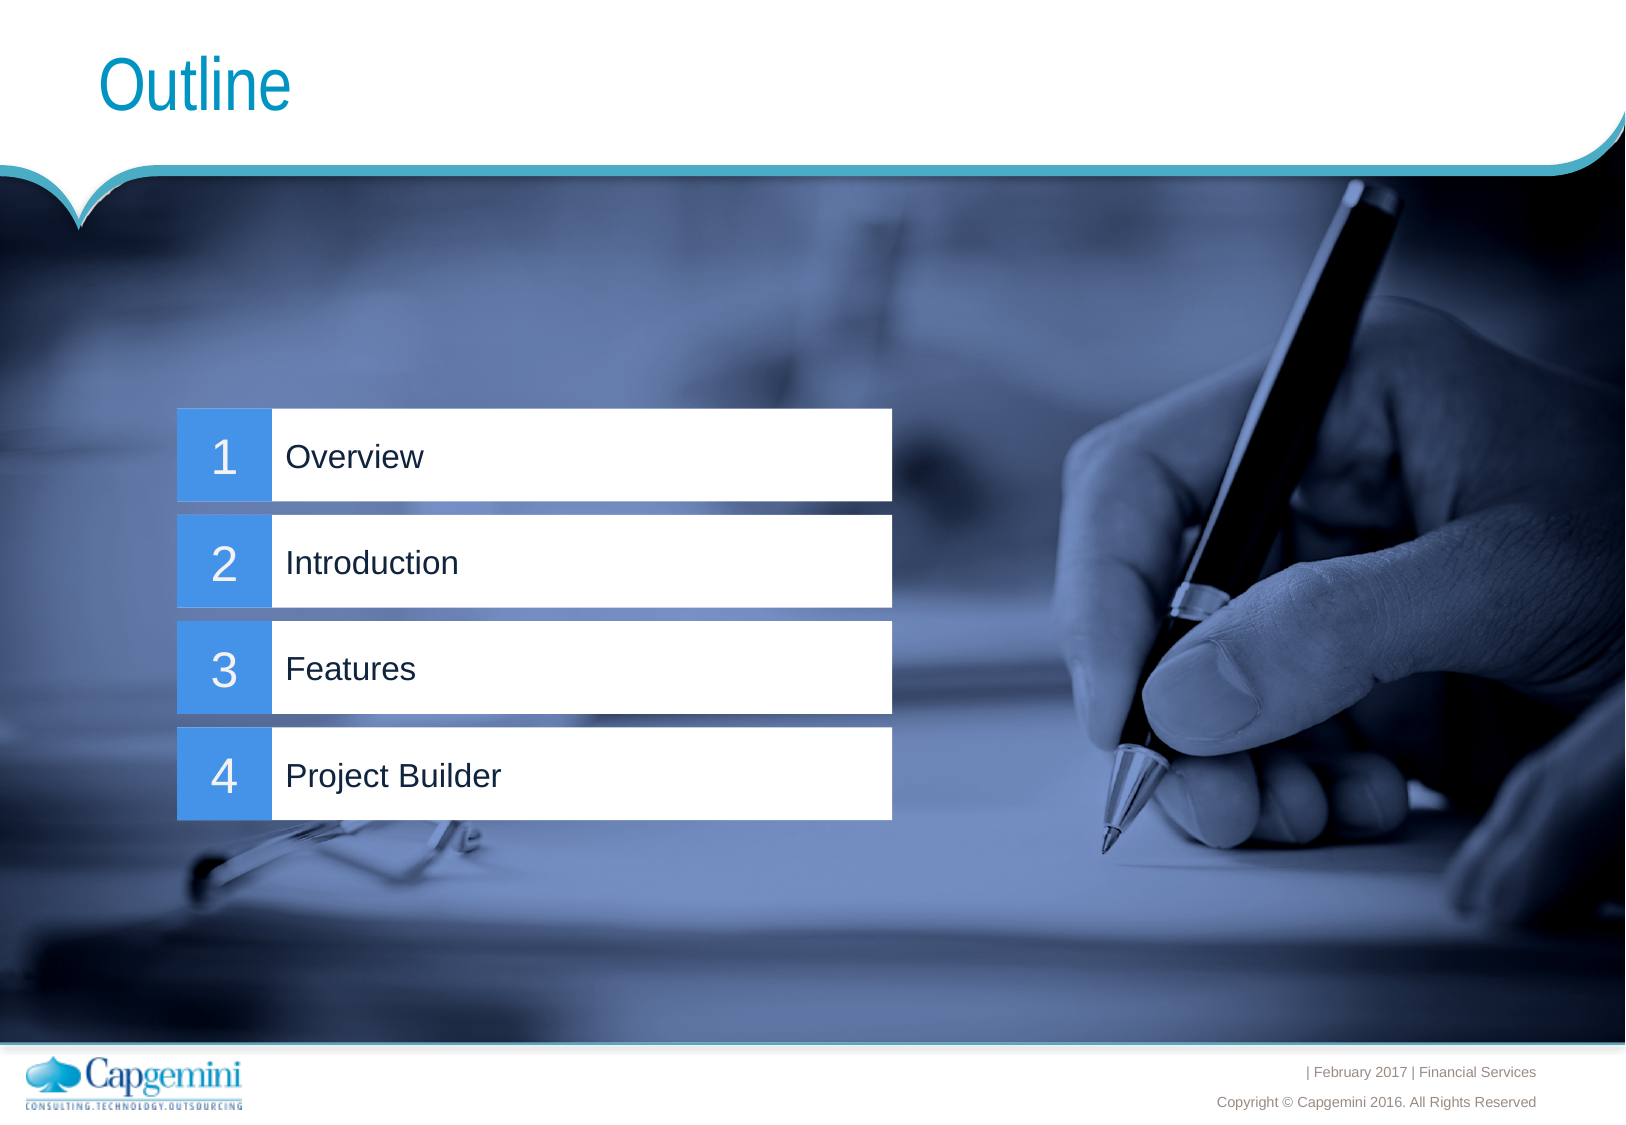

# Outline
Overview
1
Introduction
2
Features
3
Project Builder
4